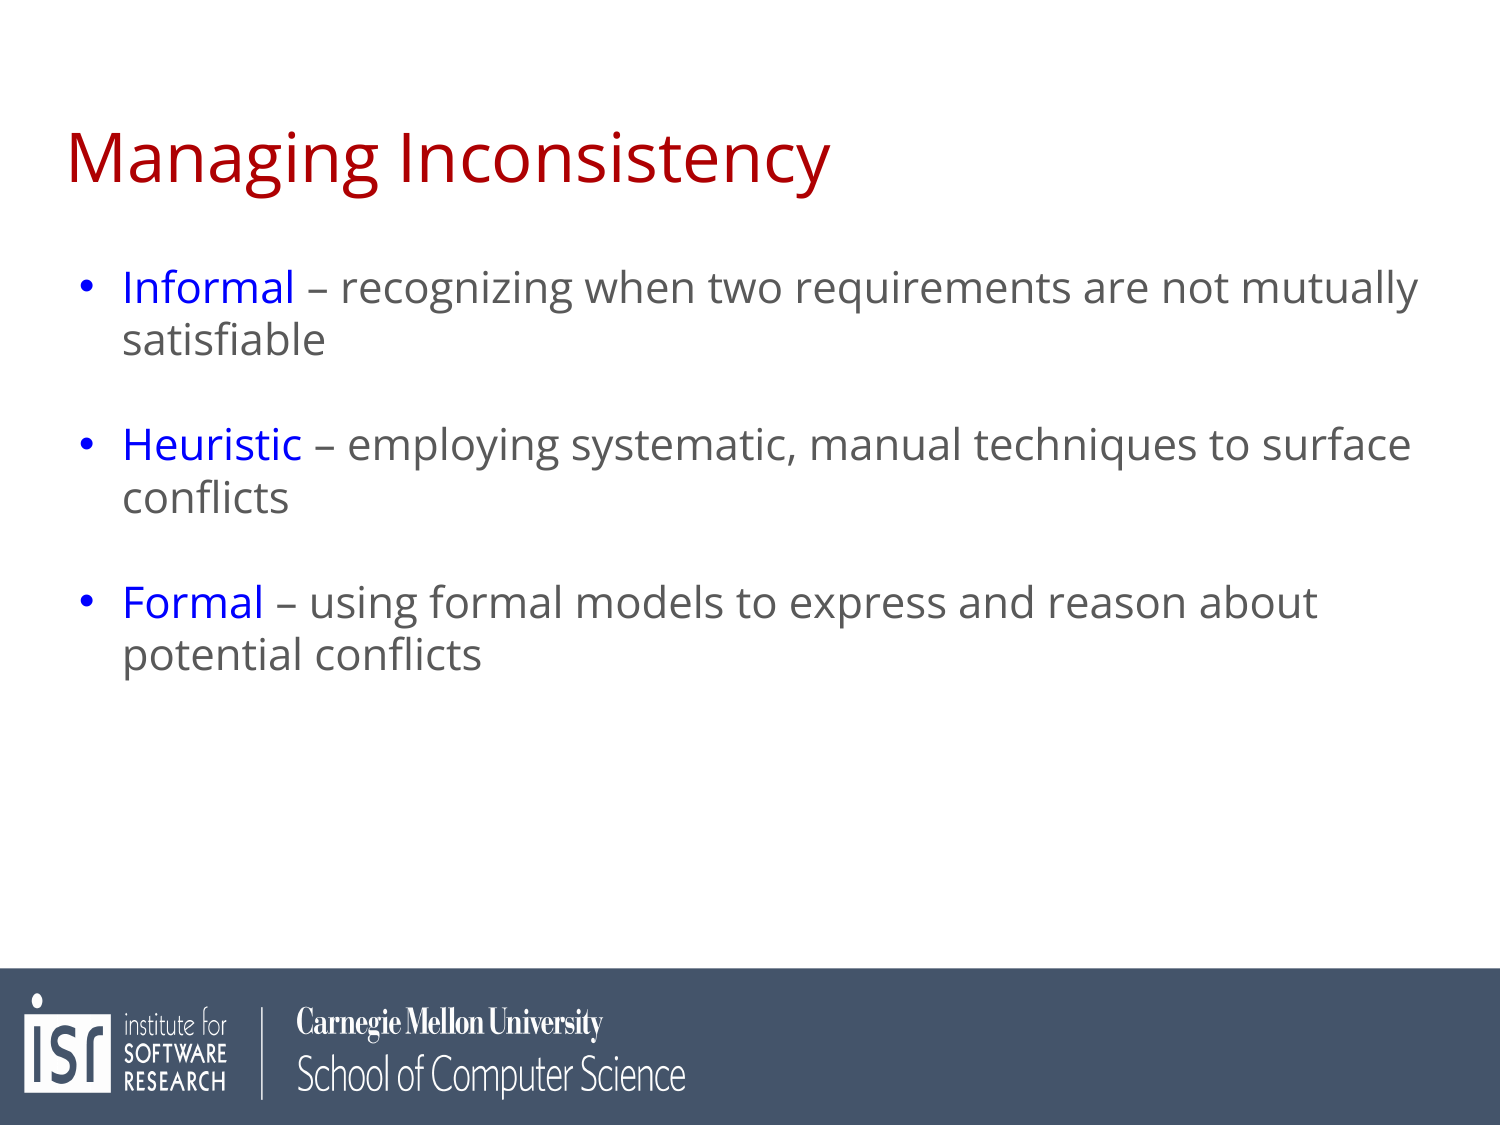

# Managing Inconsistency
Informal – recognizing when two requirements are not mutually satisfiable
Heuristic – employing systematic, manual techniques to surface conflicts
Formal – using formal models to express and reason about potential conflicts